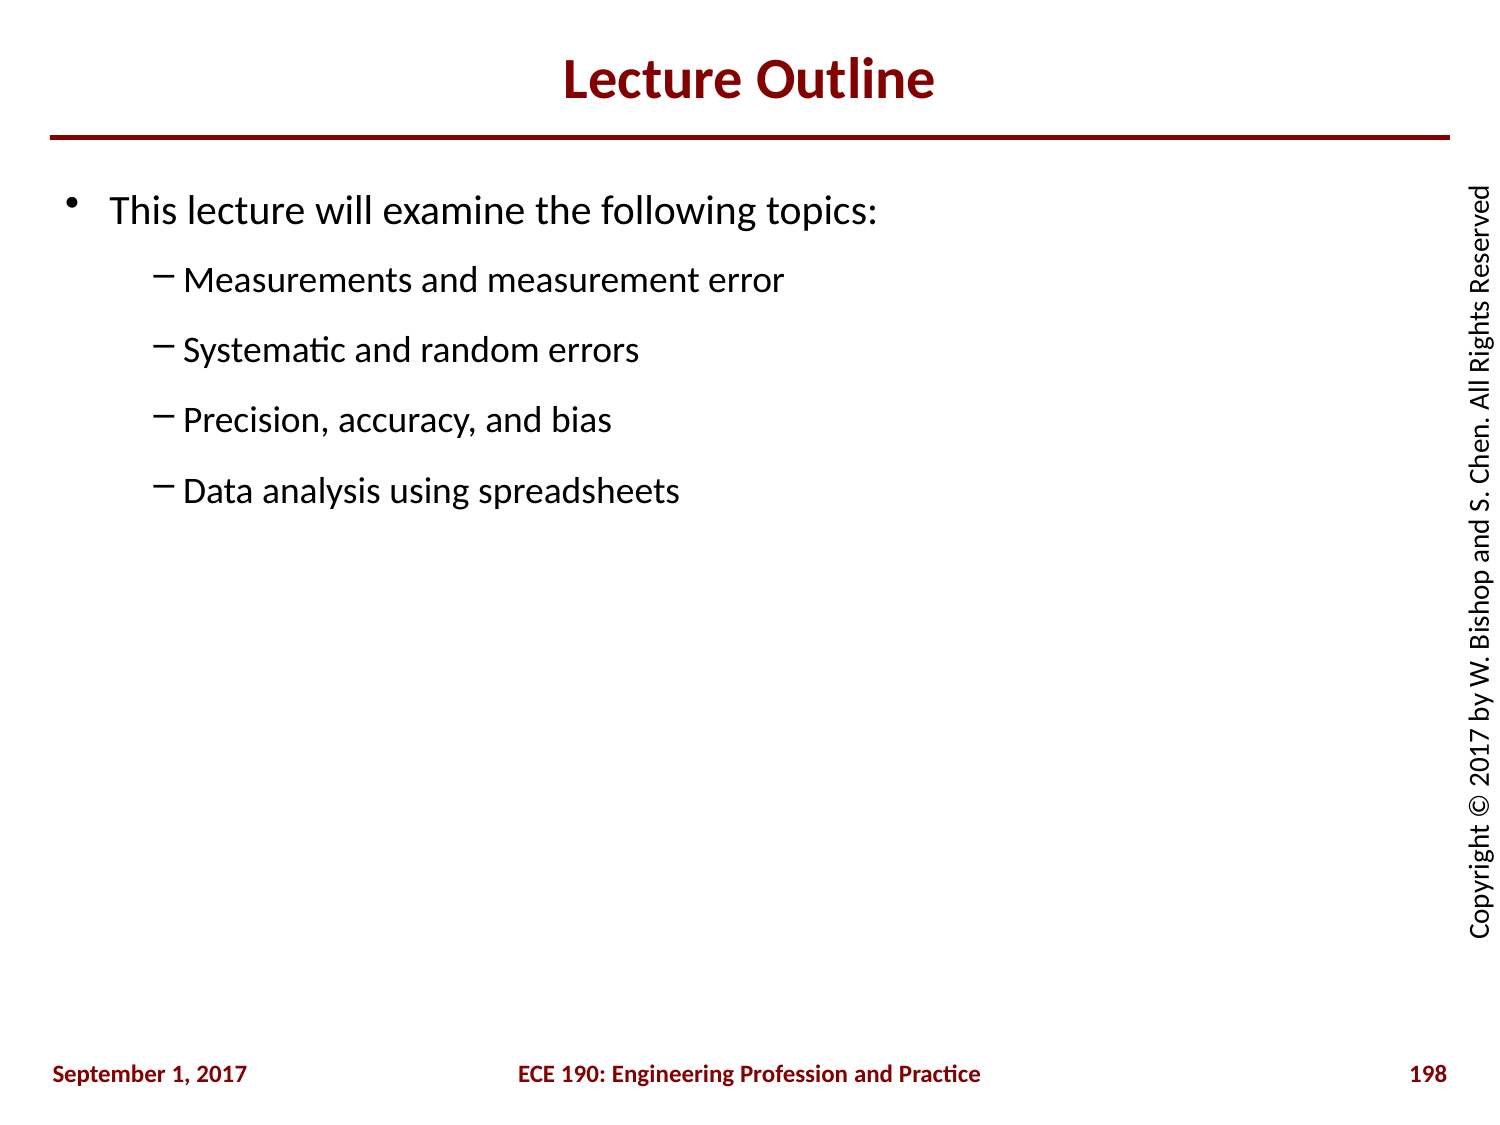

# Lecture Outline
This lecture will examine the following topics:
Measurements and measurement error
Systematic and random errors
Precision, accuracy, and bias
Data analysis using spreadsheets

September 1, 2017
ECE 190: Engineering Profession and Practice
198